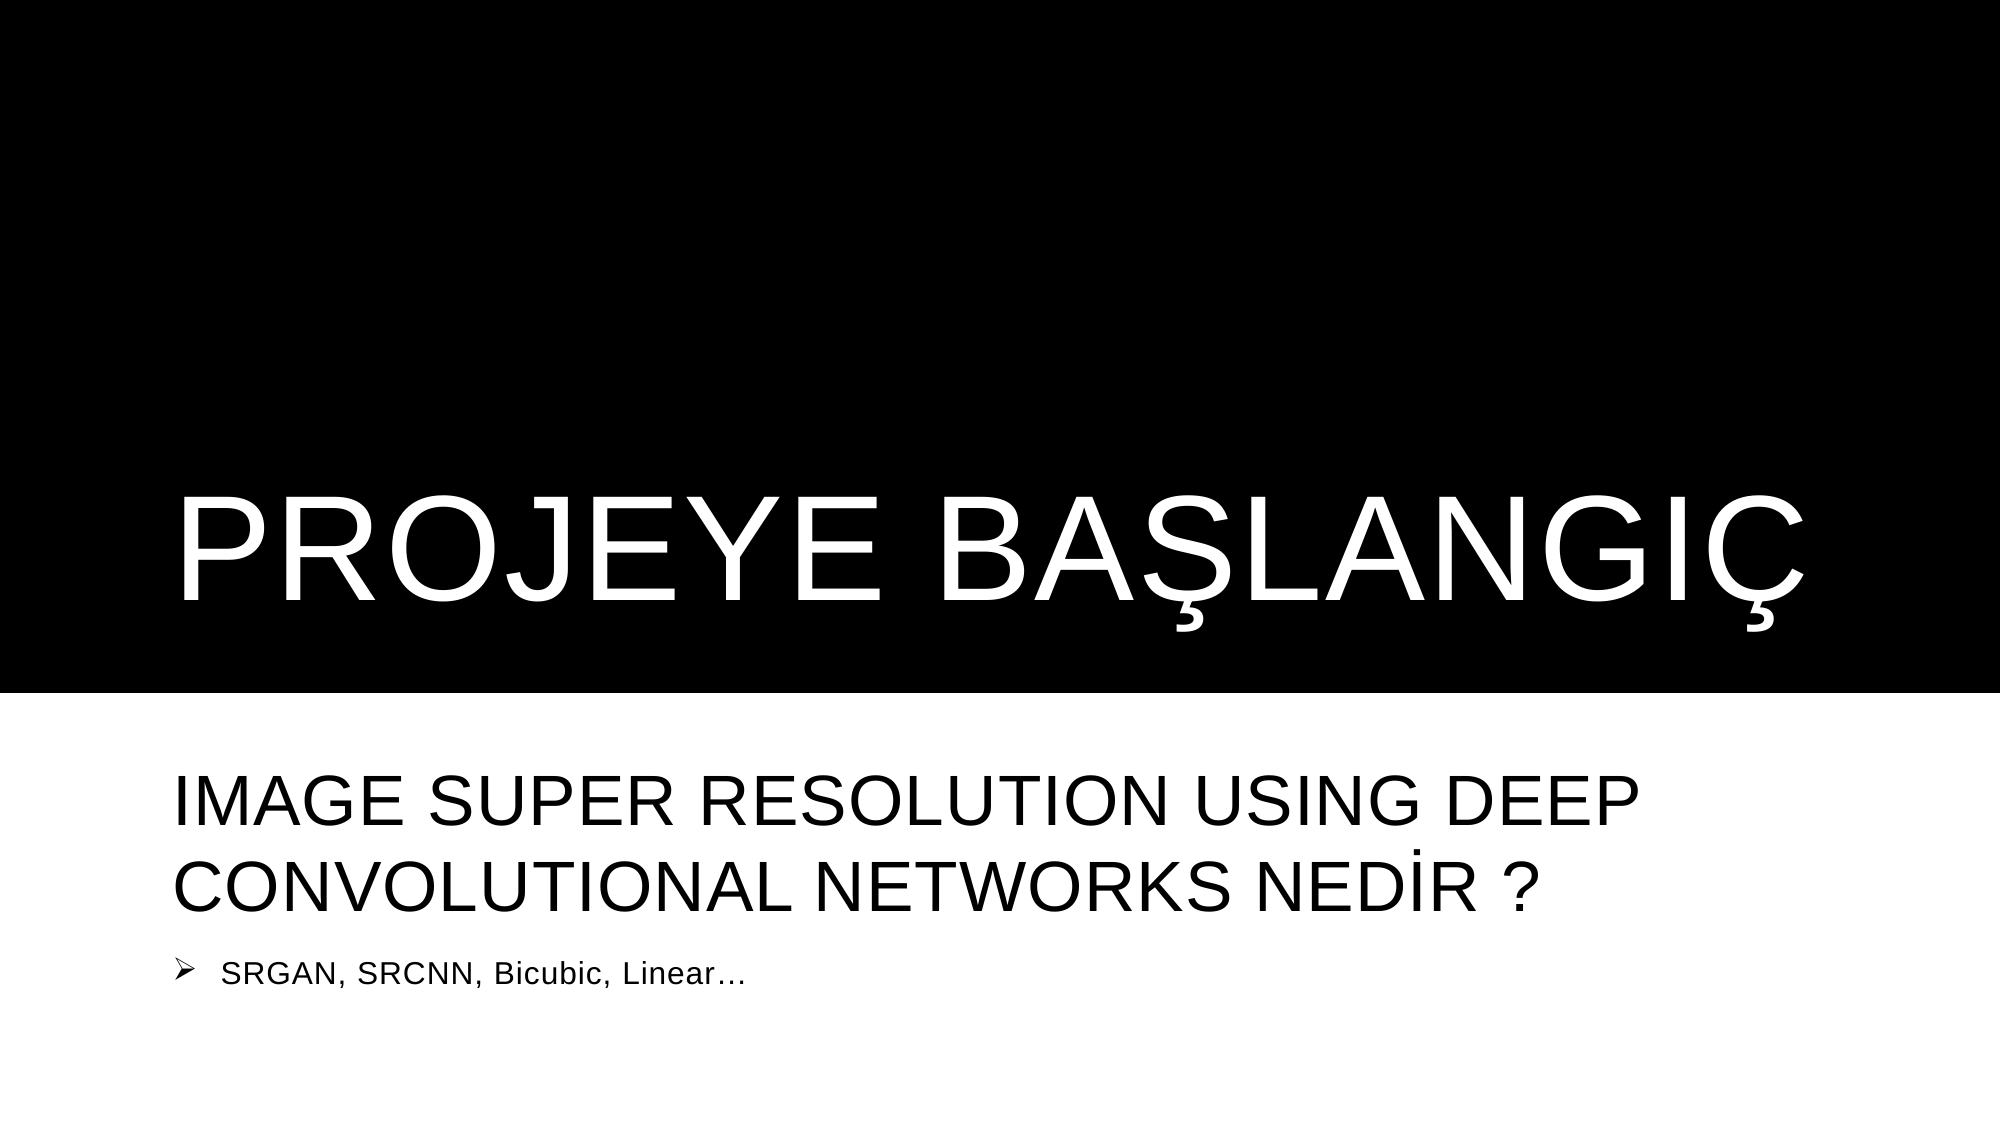

# Projeye başlangıç
IMAGE SUPER RESOLUTION USING DEEP CONVOLUTIONAL NETWORKS NEDİR ?
SRGAN, SRCNN, Bicubic, Linear…